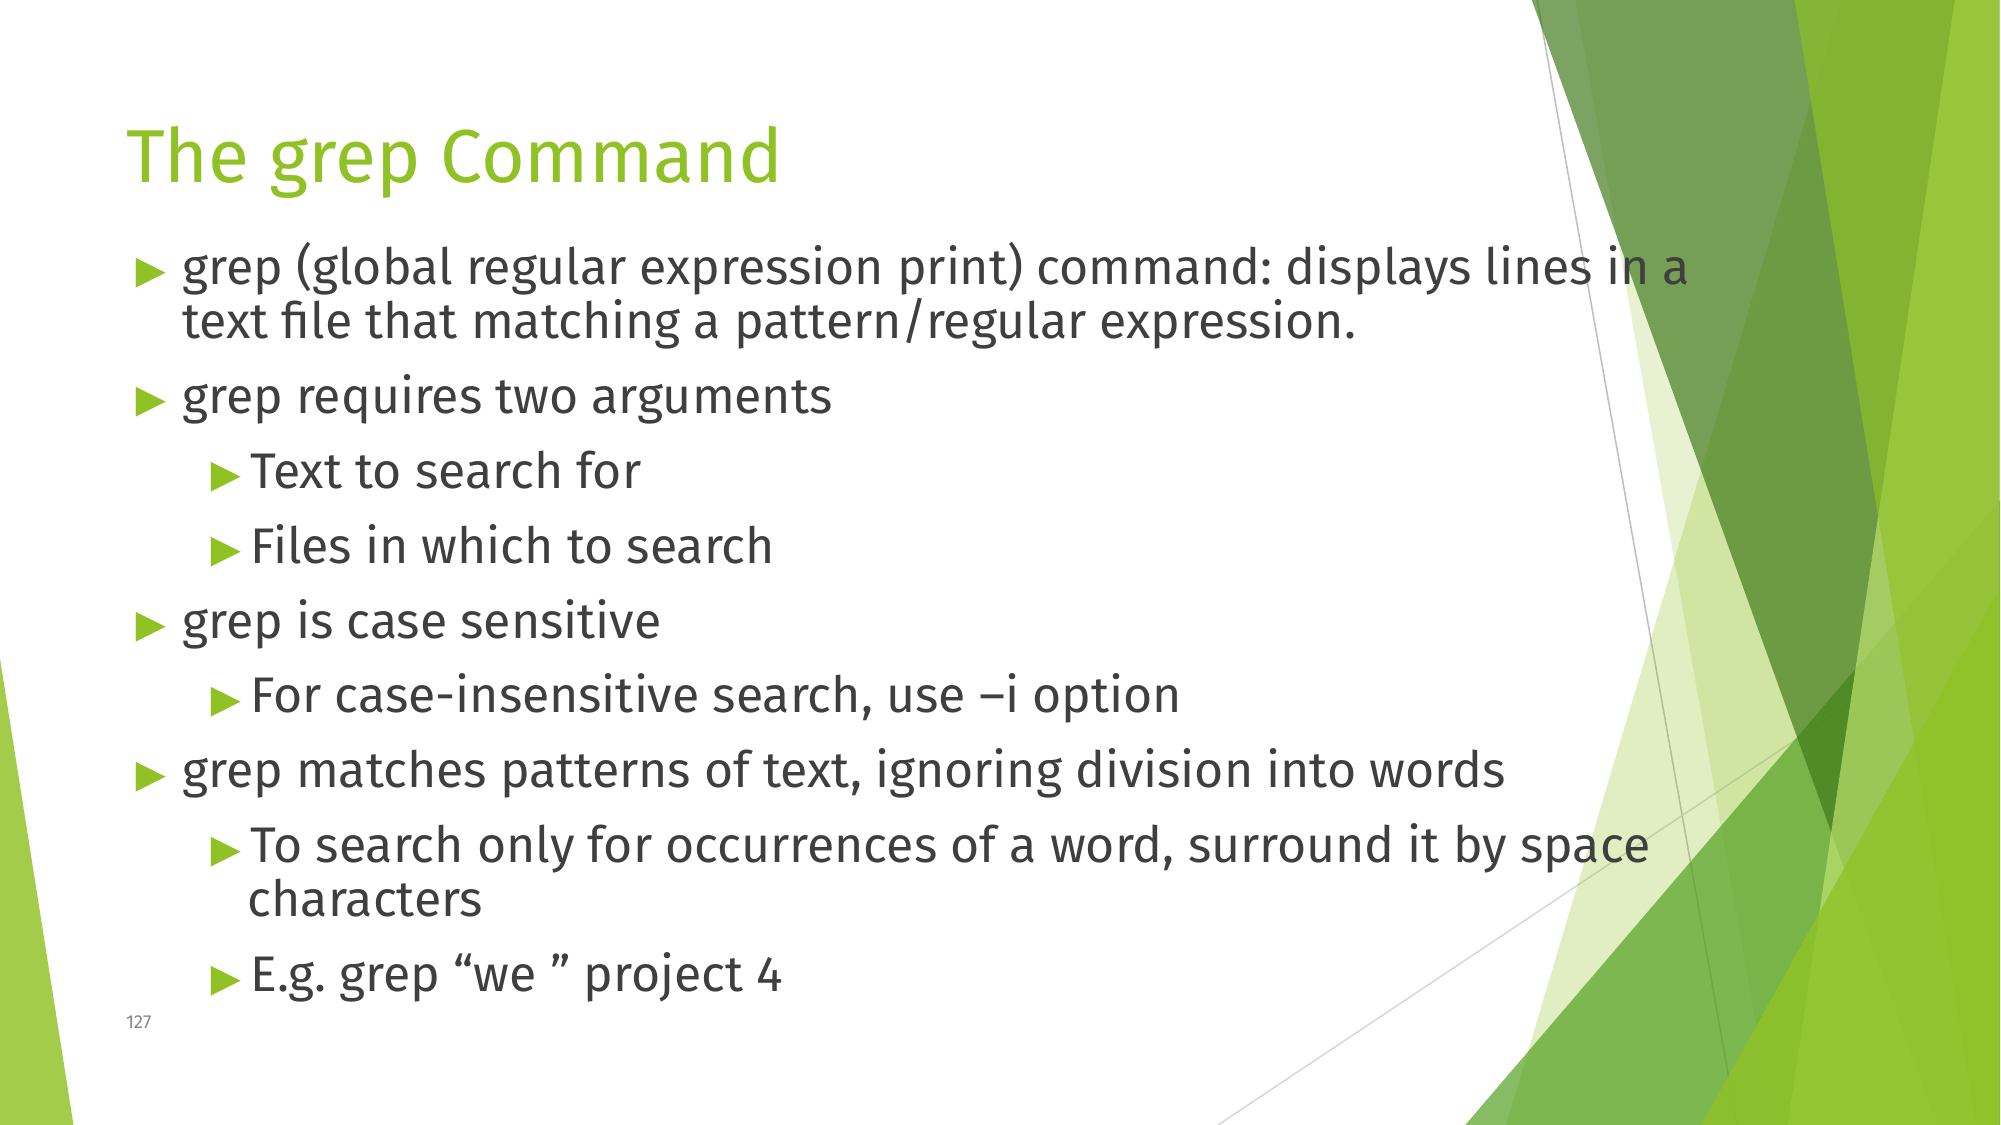

# The grep Command
grep (global regular expression print) command: displays lines in a text file that matching a pattern/regular expression.
grep requires two arguments
Text to search for
Files in which to search
grep is case sensitive
For case-insensitive search, use –i option
grep matches patterns of text, ignoring division into words
To search only for occurrences of a word, surround it by space characters
E.g. grep “we ” project 4

127